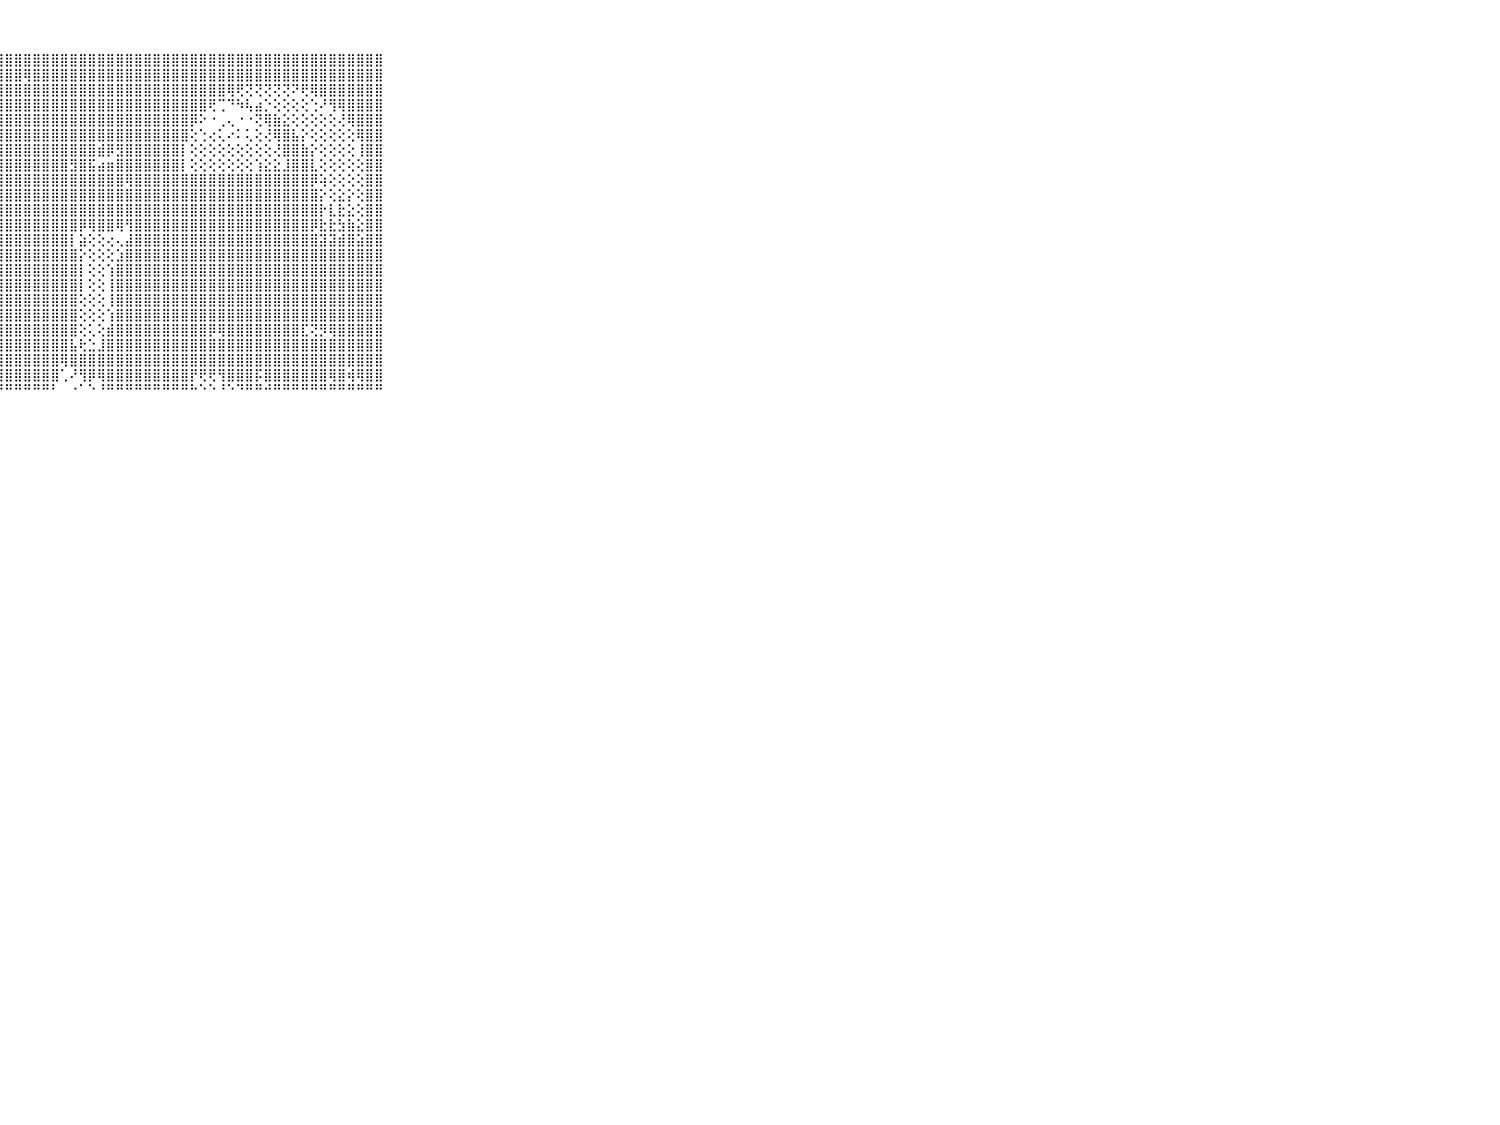

⠀⠀⠀⠀⠀⠀⠀⠀⠀⠀⠀⢕⢕⢕⢝⢻⢿⣿⣿⣿⣿⣿⣿⣿⣿⣿⣿⣿⣿⣿⣿⣿⣿⣿⣿⣿⣿⣿⣿⣿⣿⣿⣿⣿⣿⣿⣿⣿⣿⣿⣿⣿⣿⣿⣿⣿⣿⣿⣿⣿⣿⣿⣿⣿⣿⣿⣿⣿⣿⠀⠀⠀⠀⠀⠀⠀⠀⠀⠀⠀⠀
⠀⠀⠀⠀⠀⠀⠀⠀⠀⠀⠀⢷⣵⣕⢕⢕⢕⢜⢻⢿⣿⣿⣿⣿⣿⣿⣿⣿⣿⣿⢿⣿⣿⣿⣿⣿⣿⣿⣿⣿⣿⣿⣿⣿⣿⣿⣿⣿⣿⣿⣿⣿⣿⣿⣿⣿⣿⣿⣿⣿⣿⣿⣿⣿⣿⣿⣿⣿⣿⠀⠀⠀⠀⠀⠀⠀⠀⠀⠀⠀⠀
⠀⠀⠀⠀⠀⠀⠀⠀⠀⠀⠀⢔⢜⢝⢿⣷⣕⢵⡕⢜⢻⣿⣿⣿⣿⣿⣿⣿⣿⣿⣿⣿⣿⣿⣿⣿⣿⣿⣿⣿⣿⣿⣿⣿⣿⣿⣿⣿⣿⣿⣿⣿⢿⢟⢝⢝⢝⢝⢝⠝⢟⢿⣿⣿⣿⣿⣿⣿⣿⠀⠀⠀⠀⠀⠀⠀⠀⠀⠀⠀⠀
⠀⠀⠀⠀⠀⠀⠀⠀⠀⠀⠀⢕⢕⢕⢕⢝⢿⣿⣧⢕⢕⢜⢿⣿⣿⣿⣿⣿⣿⣿⣿⣿⣿⣿⣿⣿⣿⣿⣿⣿⣿⣿⣿⣿⣿⣿⣿⣿⣿⣿⢟⢉⠙⠳⢧⣴⡑⢕⢕⢕⢕⢑⠜⢻⢿⣿⣿⣿⣿⠀⠀⠀⠀⠀⠀⠀⠀⠀⠀⠀⠀
⠀⠀⠀⠀⠀⠀⠀⠀⠀⠀⠀⢕⢕⢕⢕⢕⢕⢹⣿⣷⣷⢕⢕⢻⣿⣿⣿⣿⣿⣿⣿⣿⣿⣿⣿⣿⣿⣿⣿⣿⣿⣿⣿⣿⣿⣿⣿⣿⡿⠕⠐⢀⢄⠐⠐⢝⢿⣷⣕⢕⢕⢕⢕⢕⢜⢿⣿⣿⣿⠀⠀⠀⠀⠀⠀⠀⠀⠀⠀⠀⠀
⠀⠀⠀⠀⠀⠀⠀⠀⠀⠀⠀⢕⢕⢕⢕⢕⢕⢕⢜⣿⣿⣇⡕⢜⢻⣿⣿⣿⣿⣿⣿⣿⣿⣿⣿⣿⣿⣿⣿⣿⣿⣿⣿⣿⣿⣿⣿⣿⢕⢑⢔⢅⠔⠅⢅⢕⢜⢿⣿⣧⡕⢕⢕⢕⢕⢕⢿⣿⣿⠀⠀⠀⠀⠀⠀⠀⠀⠀⠀⠀⠀
⠀⠀⠀⠀⠀⠀⠀⠀⠀⠀⠀⣷⣷⣾⣷⣵⣕⢕⡕⣻⣿⣿⣗⢕⢸⣿⣿⣿⣿⣿⣿⣿⣿⣿⣿⣿⣿⣿⣾⡿⣻⣿⣿⣿⣿⣿⣿⡇⢕⢕⢕⢕⢕⢕⢕⢕⢕⢜⣿⣿⣷⡕⢕⢕⢕⢕⢸⣿⣿⠀⠀⠀⠀⠀⠀⠀⠀⠀⠀⠀⠀
⠀⠀⠀⠀⠀⠀⠀⠀⠀⠀⠀⣿⣿⣿⣿⣿⣿⣿⣷⣿⣿⣿⣗⢕⢕⣿⣿⣿⣿⣿⣿⣿⣿⣿⣿⣻⣿⣯⣴⣶⣿⣿⣿⣿⣿⣿⣿⡇⢕⢕⢕⢕⢕⢕⢕⢱⣕⣕⣸⣿⣿⣇⢕⢕⢕⢕⢕⣿⣿⠀⠀⠀⠀⠀⠀⠀⠀⠀⠀⠀⠀
⠀⠀⠀⠀⠀⠀⠀⠀⠀⠀⠀⣿⣿⣿⣿⣿⣿⣿⣿⣿⣿⣿⣇⢕⢕⣿⣿⣿⣿⣿⣿⣿⣿⣿⣿⣿⣿⣿⣿⣿⣿⢿⣿⣿⣿⣿⣿⣿⣿⣿⣿⣿⣿⣿⣿⣿⣿⣿⣿⣿⣿⡿⢵⢕⢕⢕⢕⣿⣿⠀⠀⠀⠀⠀⠀⠀⠀⠀⠀⠀⠀
⠀⠀⠀⠀⠀⠀⠀⠀⠀⠀⠀⣿⣿⣿⣿⣿⣿⣿⣿⣿⣿⣿⣷⢕⢕⣿⣿⣿⣿⣿⣿⣿⣿⣿⣿⣿⣿⣿⣿⣿⣿⣿⣿⣿⣿⣿⣿⣿⣿⣿⣿⣿⣿⣿⣿⣿⣿⣿⣿⣿⣿⣿⡕⢕⣕⡕⢕⣿⣿⠀⠀⠀⠀⠀⠀⠀⠀⠀⠀⠀⠀
⠀⠀⠀⠀⠀⠀⠀⠀⠀⠀⠀⣿⣿⣿⣿⣿⣿⣿⣿⣿⣿⣿⣿⢕⢕⣼⣿⣿⣿⣿⣿⣿⣿⣿⣿⣿⣿⣿⣿⣿⣿⣿⣿⣿⣿⣿⣿⣿⣿⣿⣿⣿⣿⣿⣿⣿⣿⣿⣿⣿⣿⣿⡗⣇⣗⣕⢕⣿⣿⠀⠀⠀⠀⠀⠀⠀⠀⠀⠀⠀⠀
⠀⠀⠀⠀⠀⠀⠀⠀⠀⠀⠀⣿⣿⣿⣿⣿⣿⣿⣿⣿⣿⣿⣿⢕⡕⣿⣿⣿⣿⣿⣿⣿⣿⣿⣿⣿⡿⢿⣿⣿⢿⢻⣿⣿⣿⣿⣿⣿⣿⣿⣿⣿⣿⣿⣿⣿⣿⣿⣿⣿⣿⡿⣗⣗⣳⣷⣕⣿⣿⠀⠀⠀⠀⠀⠀⠀⠀⠀⠀⠀⠀
⠀⠀⠀⠀⠀⠀⠀⠀⠀⠀⠀⣿⣿⣿⣿⣿⣿⣿⣿⣿⣿⣿⡿⢕⢳⣿⣿⣿⣿⣿⣿⣿⣿⣿⣿⡇⣵⢕⢕⢔⢄⣼⣿⣿⣿⣿⣿⣿⣿⣿⣿⣿⣿⣿⣿⣿⣿⣿⣿⣿⣿⣿⣽⣽⣾⣿⣵⣿⣿⠀⠀⠀⠀⠀⠀⠀⠀⠀⠀⠀⠀
⠀⠀⠀⠀⠀⠀⠀⠀⠀⠀⠀⣿⣿⣿⣿⣿⣿⣿⣿⣿⣿⣿⡇⢕⢜⣿⣿⣿⣿⣿⣿⣿⣿⣿⣿⣿⡕⢕⢕⢕⣱⣿⣿⣿⣿⣿⣿⣿⣿⣿⣿⣿⣿⣿⣿⣿⣿⣿⣿⣿⣿⣿⣿⣿⣿⣿⣿⣿⣿⠀⠀⠀⠀⠀⠀⠀⠀⠀⠀⠀⠀
⠀⠀⠀⠀⠀⠀⠀⠀⠀⠀⠀⣿⣿⣿⣿⣿⣿⣿⣿⣿⣿⣟⢇⢕⢸⣿⣿⣿⣿⣿⣿⣿⣿⣿⣿⣿⡇⢕⢕⢱⣿⣿⣿⣿⣿⣿⣿⣿⣿⣿⣿⣿⣿⣿⣿⣿⣿⣿⣿⣿⣿⣿⣿⣿⣿⣿⣿⣿⣿⠀⠀⠀⠀⠀⠀⠀⠀⠀⠀⠀⠀
⠀⠀⠀⠀⠀⠀⠀⠀⠀⠀⠀⣿⣿⣿⣿⣿⣿⣿⣿⣿⣿⡿⢇⢕⢸⣿⣿⣿⣿⣿⣿⣿⣿⣿⣿⣿⡇⢕⢕⢸⣿⣿⣿⣿⣿⣿⣿⣿⣿⣿⣿⣿⣿⣿⣿⣿⣿⣿⣿⣿⣿⣿⣿⣿⣿⣿⣿⣿⣿⠀⠀⠀⠀⠀⠀⠀⠀⠀⠀⠀⠀
⠀⠀⠀⠀⠀⠀⠀⠀⠀⠀⠀⣿⣿⣿⣿⣿⣿⣿⣿⣿⣿⣯⣕⢕⢱⣿⣿⣿⣿⣿⣿⣿⣿⣿⣿⣿⢕⢕⢕⢸⣿⣿⣿⣿⣿⣿⣿⣿⣿⣿⣿⣿⣿⣿⣿⣿⣿⣿⣿⣿⣿⣿⣿⣿⣿⣿⣿⣿⣿⠀⠀⠀⠀⠀⠀⠀⠀⠀⠀⠀⠀
⠀⠀⠀⠀⠀⠀⠀⠀⠀⠀⠀⣿⣿⣿⣿⣿⣿⣿⣿⣿⣿⣿⡷⢕⢸⣿⣿⣿⣿⣿⣿⣿⣿⣿⣿⣿⢕⢕⢕⢱⣿⣿⣿⣿⣿⣿⣿⣿⣿⣿⣿⣿⣿⣿⣿⣿⣿⣿⣿⣿⣿⣿⣿⣿⣿⣿⣿⣿⣿⠀⠀⠀⠀⠀⠀⠀⠀⠀⠀⠀⠀
⠀⠀⠀⠀⠀⠀⠀⠀⠀⠀⠀⣿⣿⣿⣿⣿⣿⣿⣿⣿⣿⣿⢝⢕⢸⣿⣿⣿⣿⣿⣿⣿⣿⣿⣿⣿⢕⢅⢕⣾⣿⣿⣿⣿⣿⣿⣿⣿⣿⣿⡿⢿⣿⣿⣿⣿⣿⣿⣿⣿⣏⢝⡻⢿⣿⣿⣿⣿⣿⠀⠀⠀⠀⠀⠀⠀⠀⠀⠀⠀⠀
⠀⠀⠀⠀⠀⠀⠀⠀⠀⠀⠀⣿⣿⣿⣿⣿⣿⣿⣿⣿⣿⣿⡕⢕⢼⣿⣿⣿⣿⣿⣿⣿⣿⣿⣿⣧⢗⣑⣸⣿⣿⣿⣿⣿⣿⣿⣿⣿⣿⣿⣿⣿⣿⣿⣿⣿⣿⣿⣿⣿⣿⣿⣿⣿⣿⣿⣿⣿⣿⠀⠀⠀⠀⠀⠀⠀⠀⠀⠀⠀⠀
⠀⠀⠀⠀⠀⠀⠀⠀⠀⠀⠀⣿⣿⣿⣿⣿⣿⣿⣿⣿⣿⡟⢕⢕⢜⣿⣿⣿⣿⣿⣿⣿⣿⣿⢿⣿⣿⣿⣿⣿⣿⣿⣿⣿⣿⣿⣿⣿⣿⣿⣿⣿⣿⣿⣿⣿⣿⣿⣿⣿⣿⣿⣿⣿⣿⣿⣿⣿⣿⠀⠀⠀⠀⠀⠀⠀⠀⠀⠀⠀⠀
⠀⠀⠀⠀⠀⠀⠀⠀⠀⠀⠀⢿⣿⣿⣿⣿⣿⣿⣿⡿⢽⢕⢕⢕⢜⣿⣿⣿⣿⣿⣿⣿⣿⣿⢁⠜⢻⡿⢿⣿⣿⣿⣿⣿⣿⣿⣿⣿⡟⢟⢟⢻⣿⣿⣿⡯⣿⣿⣿⣿⣿⣿⣿⢿⣿⢾⢿⣿⣿⠀⠀⠀⠀⠀⠀⠀⠀⠀⠀⠀⠀
⠀⠀⠀⠀⠀⠀⠀⠀⠀⠀⠀⠘⠛⠛⠛⠑⠑⠑⠑⠑⠑⠃⠑⠓⠚⠛⠛⠛⠛⠛⠛⠛⠛⠃⠀⠐⠁⠑⠘⠛⠛⠛⠛⠛⠛⠛⠛⠛⠓⠑⠑⠘⠑⠙⠛⠛⠚⠛⠛⠛⠛⠛⠛⠛⠛⠛⠛⠛⠛⠀⠀⠀⠀⠀⠀⠀⠀⠀⠀⠀⠀